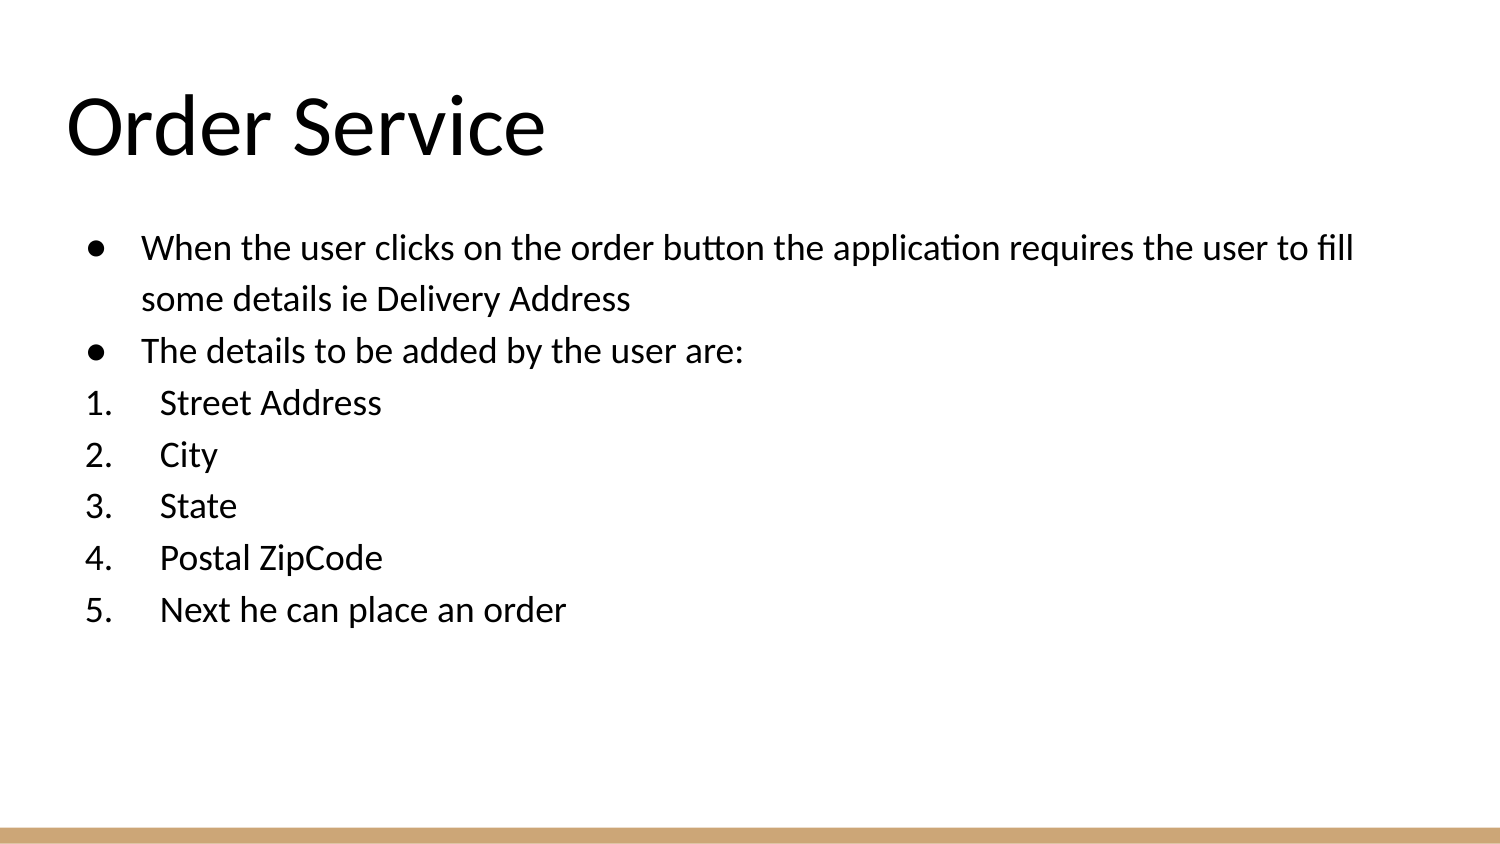

# Order Service
When the user clicks on the order button the application requires the user to fill some details ie Delivery Address
The details to be added by the user are:
Street Address
City
State
Postal ZipCode
Next he can place an order